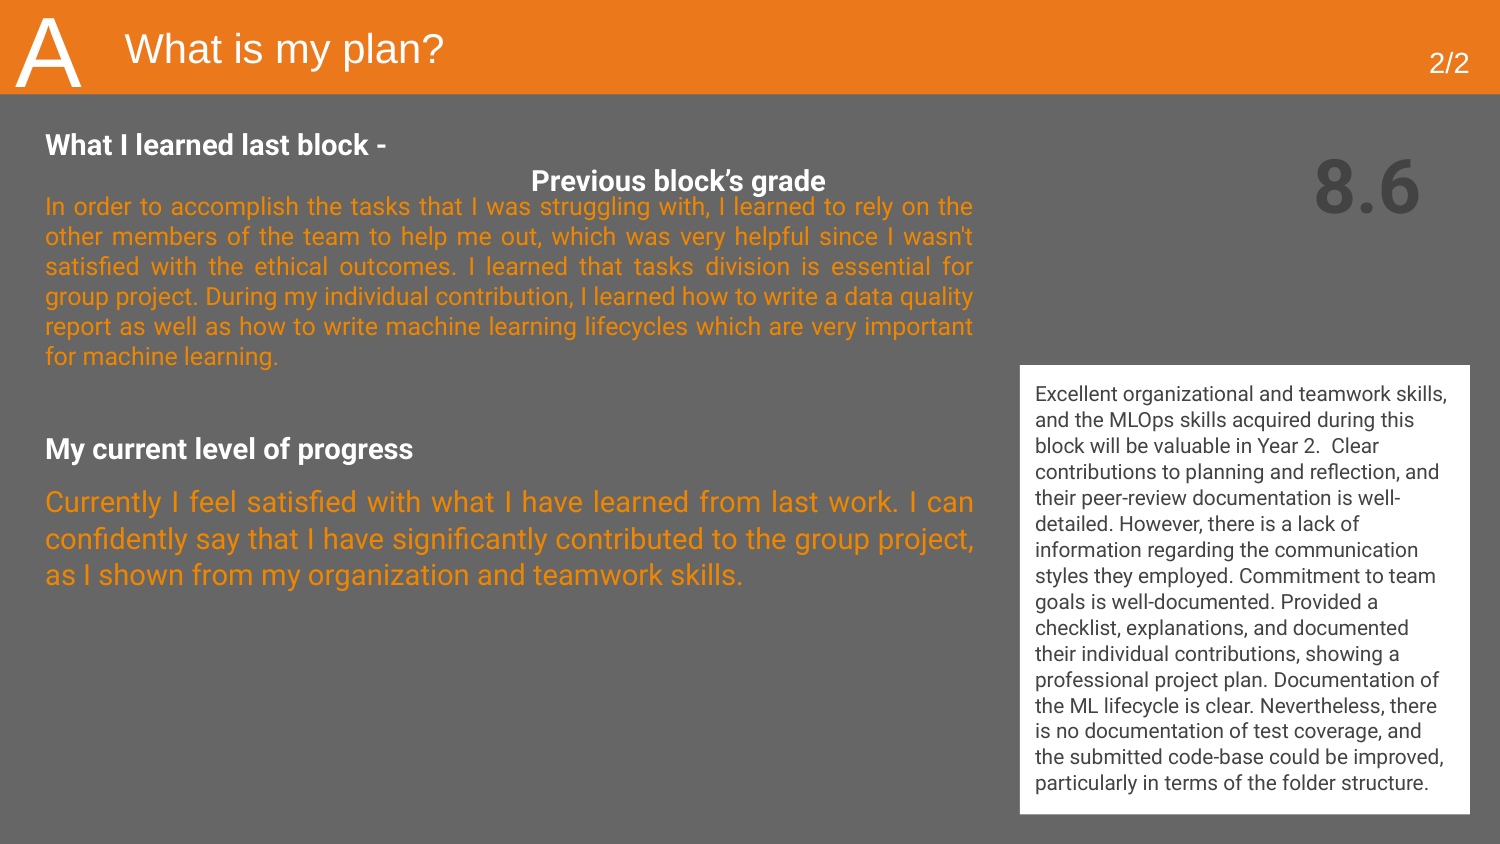

A
# What is my plan?
2/2
What I learned last block -										     Previous block’s grade
8.6
In order to accomplish the tasks that I was struggling with, I learned to rely on the other members of the team to help me out, which was very helpful since I wasn't satisfied with the ethical outcomes. I learned that tasks division is essential for group project. During my individual contribution, I learned how to write a data quality report as well as how to write machine learning lifecycles which are very important for machine learning.

My current level of progress
Currently I feel satisfied with what I have learned from last work. I can confidently say that I have significantly contributed to the group project, as I shown from my organization and teamwork skills.

Excellent organizational and teamwork skills, and the MLOps skills acquired during this block will be valuable in Year 2.  Clear contributions to planning and reflection, and their peer-review documentation is well-detailed. However, there is a lack of information regarding the communication styles they employed. Commitment to team goals is well-documented. Provided a checklist, explanations, and documented their individual contributions, showing a professional project plan. Documentation of the ML lifecycle is clear. Nevertheless, there is no documentation of test coverage, and the submitted code-base could be improved, particularly in terms of the folder structure.